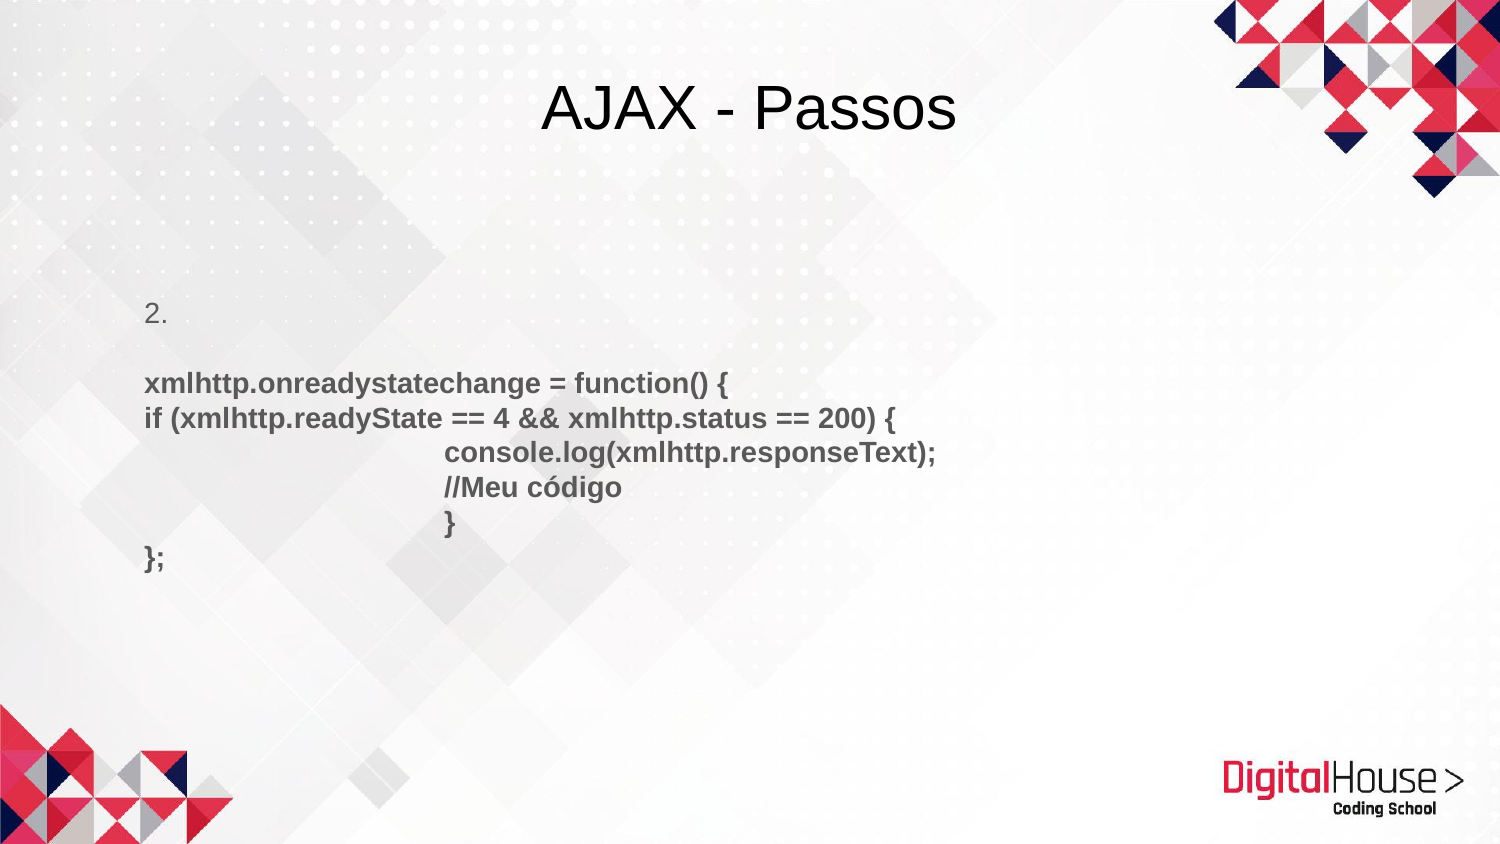

AJAX - Passos

2.

xmlhttp.onreadystatechange = function() {
if (xmlhttp.readyState == 4 && xmlhttp.status == 200) {
		console.log(xmlhttp.responseText);
		//Meu código
		}
};